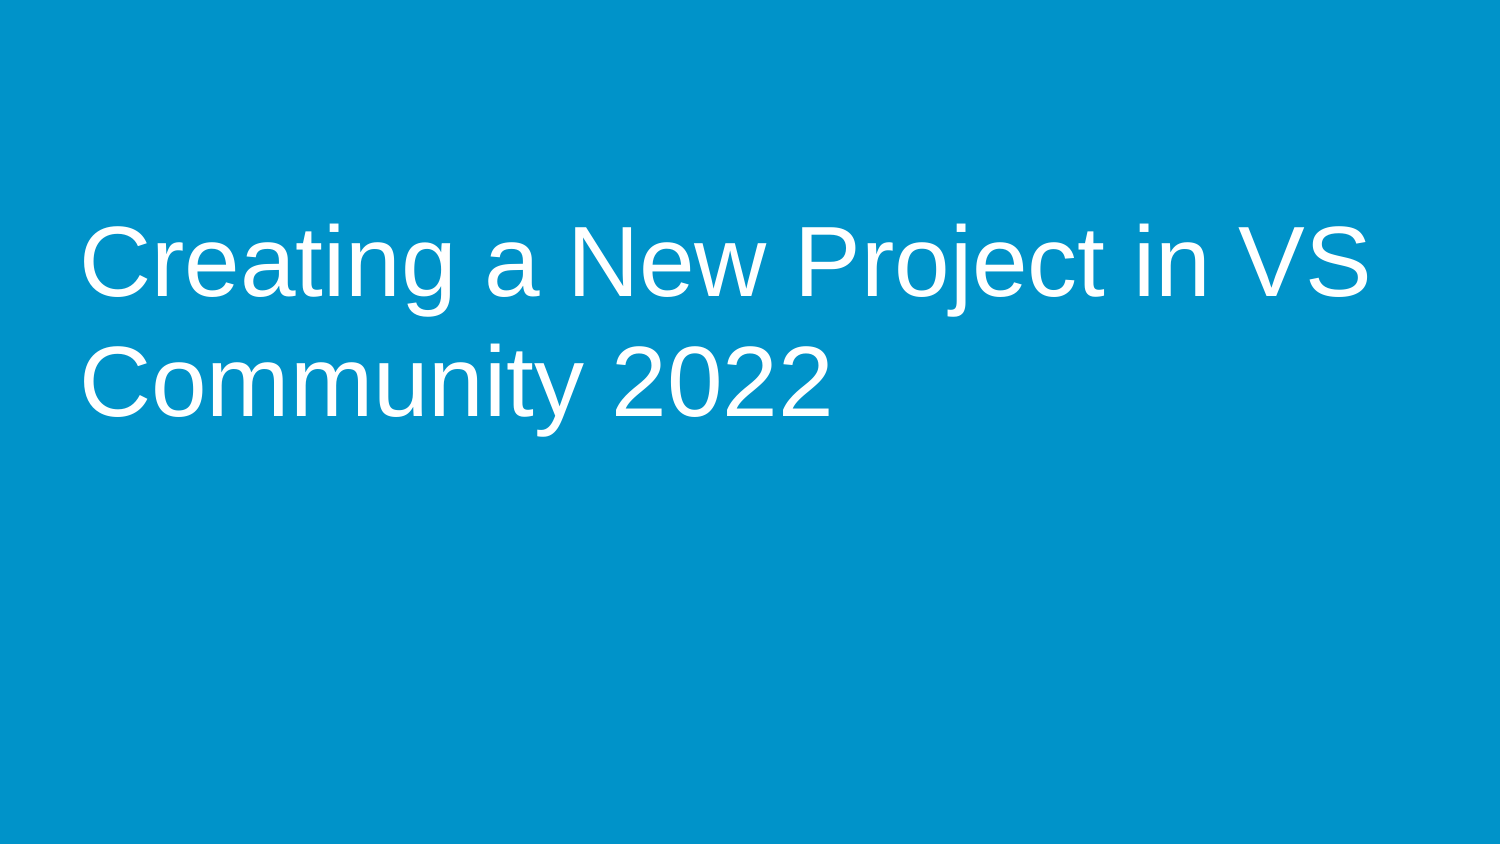

# Creating a New Project in VS Community 2022